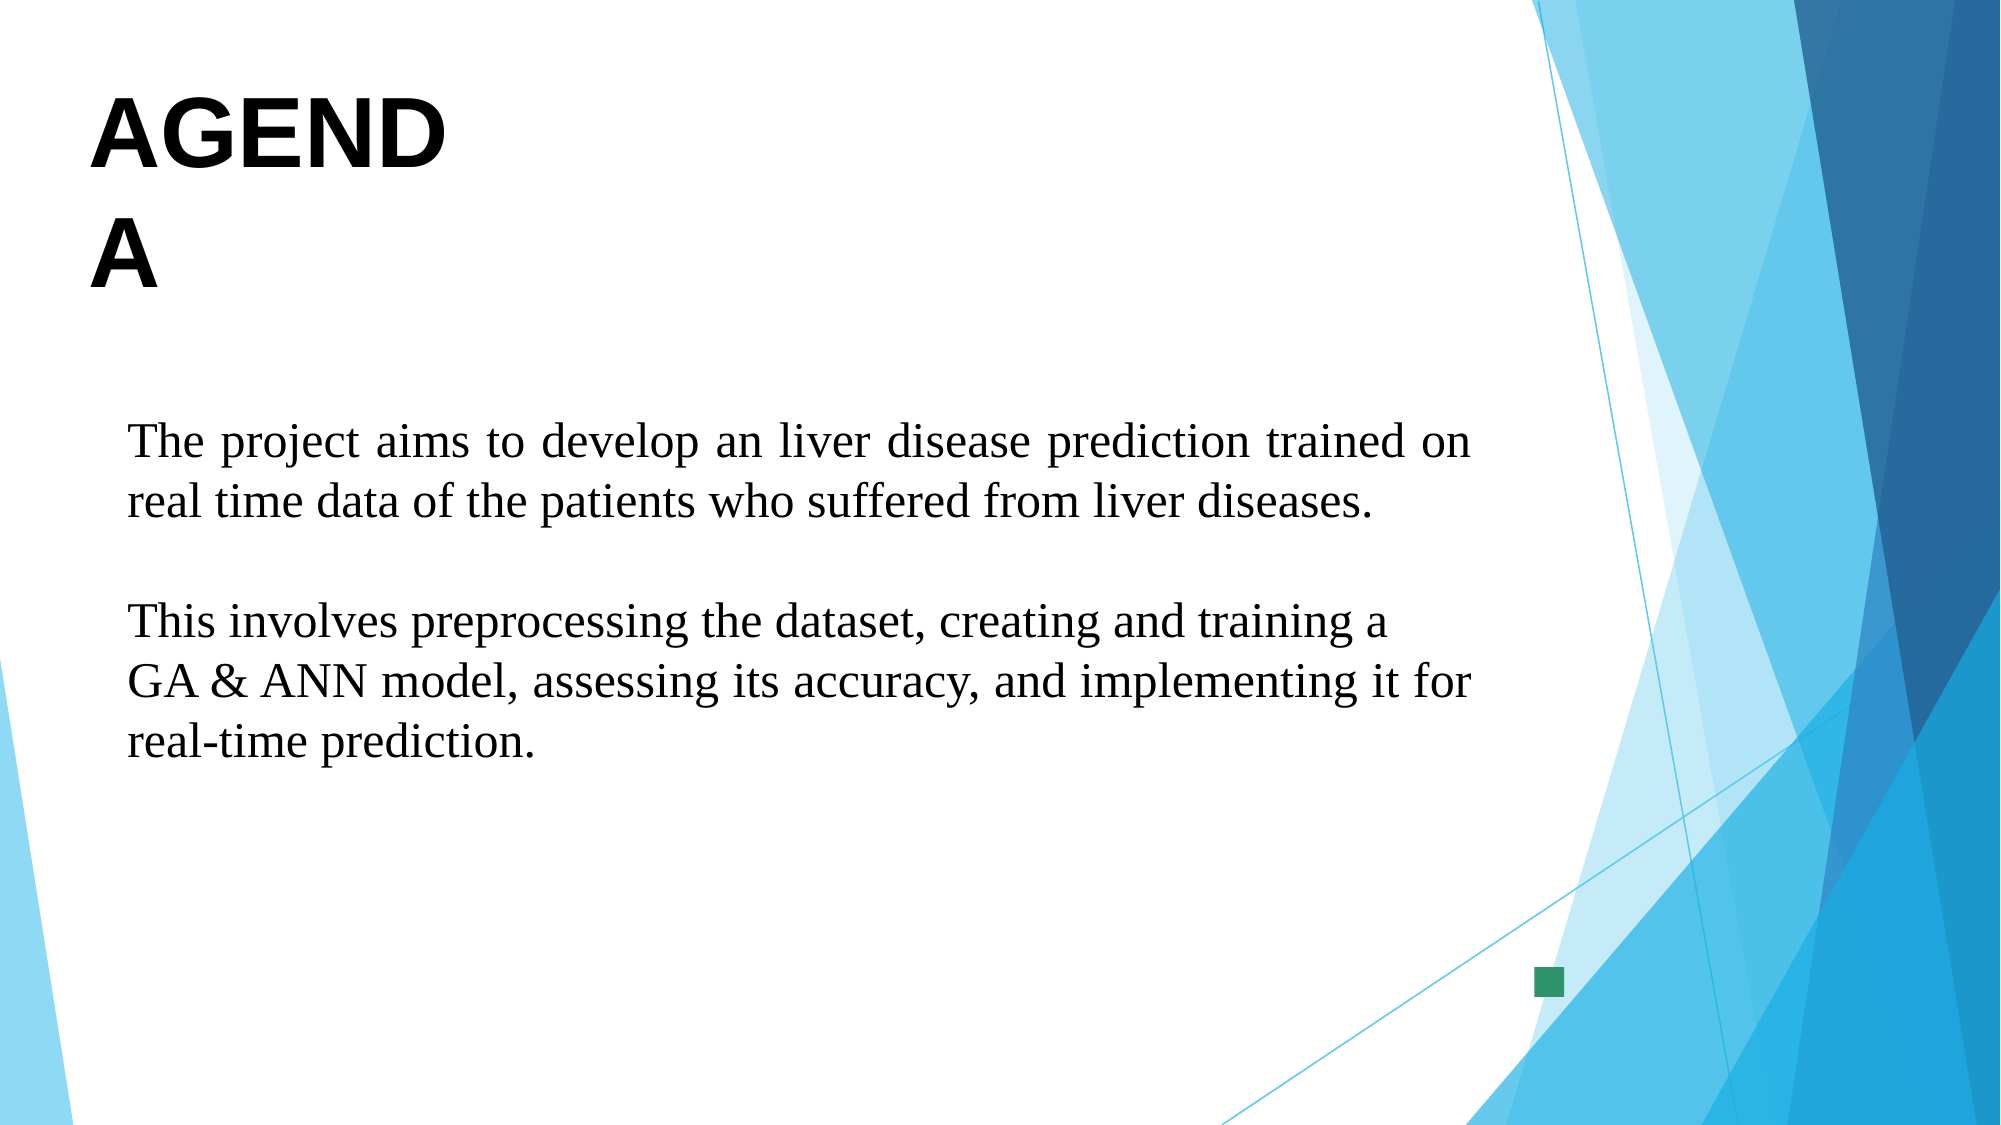

# AGENDA
The project aims to develop an liver disease prediction trained on real time data of the patients who suffered from liver diseases.

This involves preprocessing the dataset, creating and training a
GA & ANN model, assessing its accuracy, and implementing it for real-time prediction.